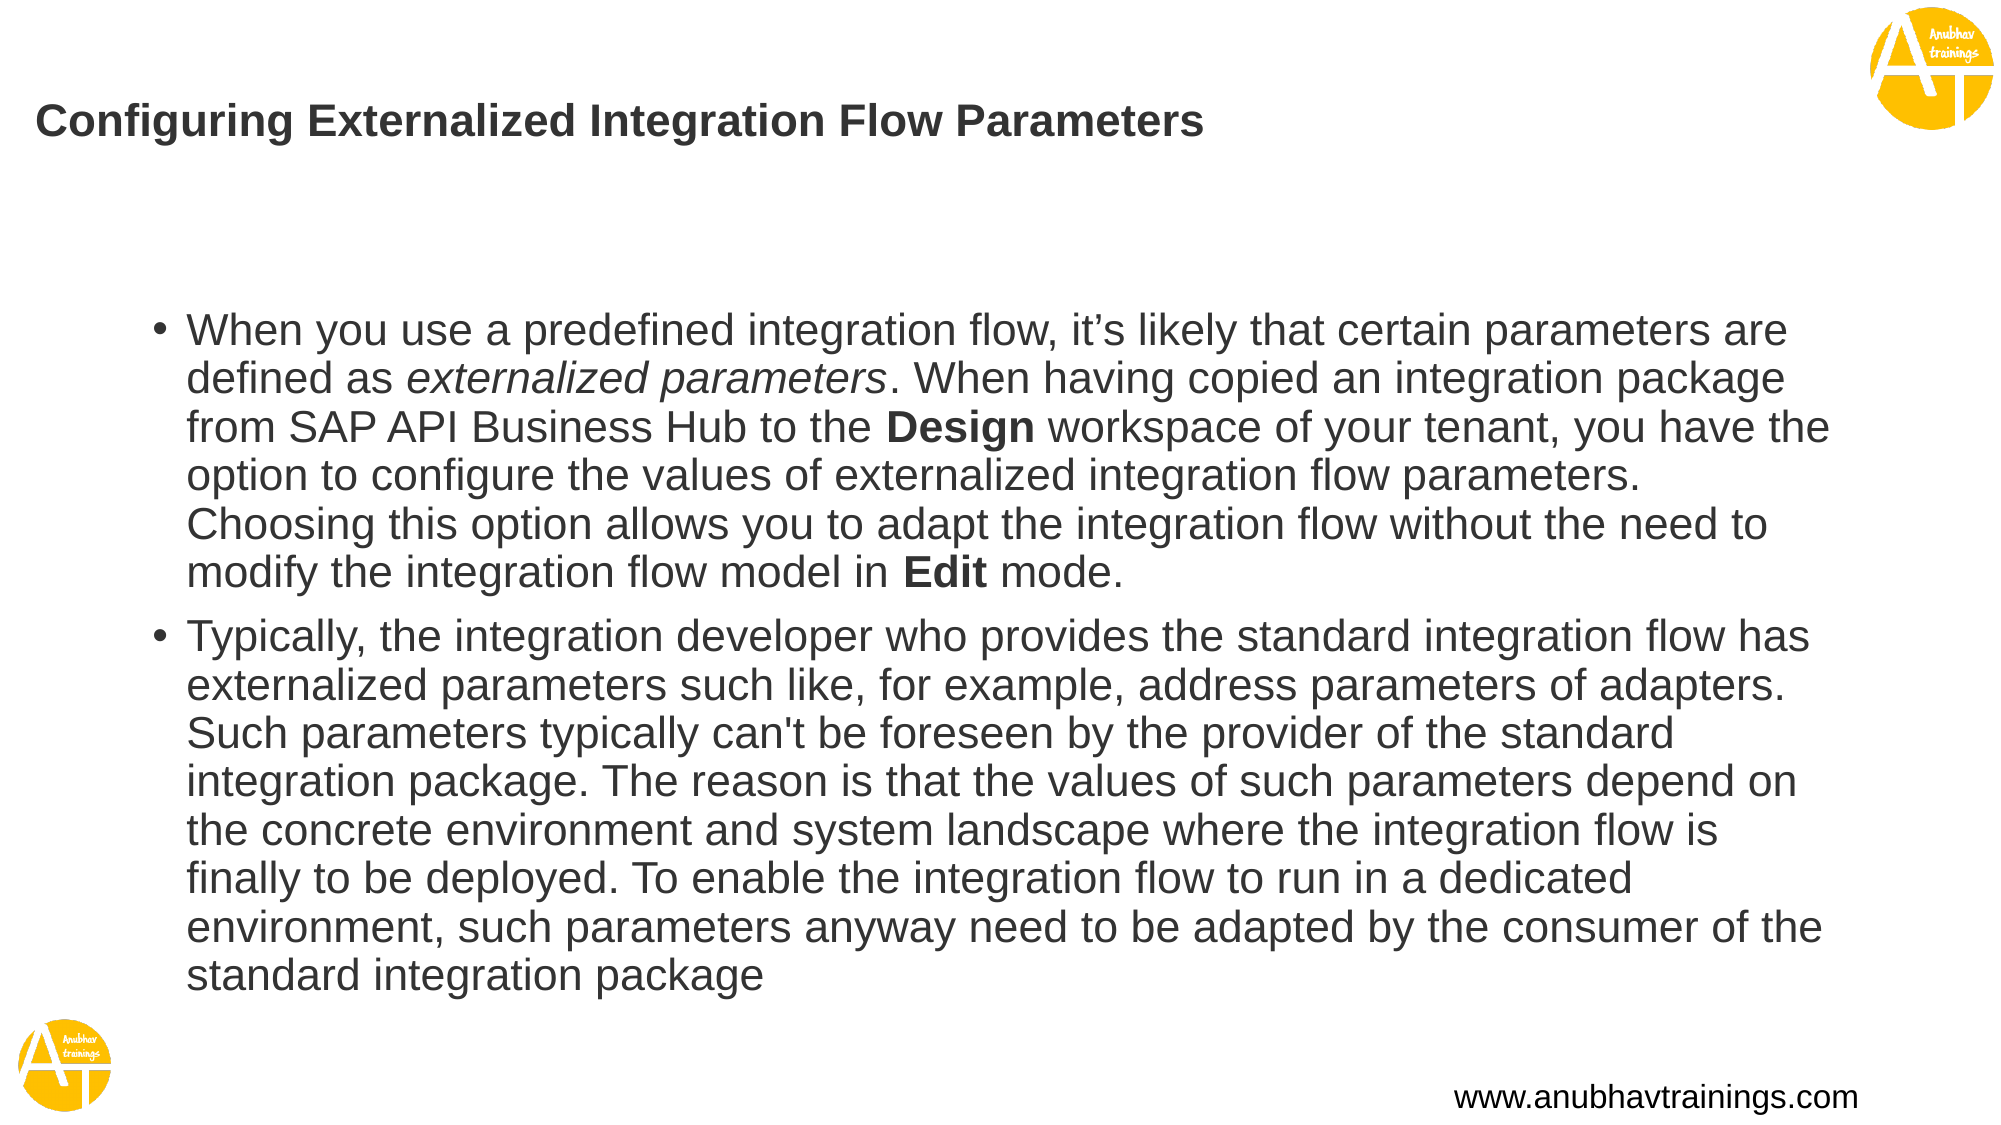

# Configuring Externalized Integration Flow Parameters
When you use a predefined integration flow, it’s likely that certain parameters are defined as externalized parameters. When having copied an integration package from SAP API Business Hub to the Design workspace of your tenant, you have the option to configure the values of externalized integration flow parameters. Choosing this option allows you to adapt the integration flow without the need to modify the integration flow model in Edit mode.
Typically, the integration developer who provides the standard integration flow has externalized parameters such like, for example, address parameters of adapters. Such parameters typically can't be foreseen by the provider of the standard integration package. The reason is that the values of such parameters depend on the concrete environment and system landscape where the integration flow is finally to be deployed. To enable the integration flow to run in a dedicated environment, such parameters anyway need to be adapted by the consumer of the standard integration package

www.anubhavtrainings.com